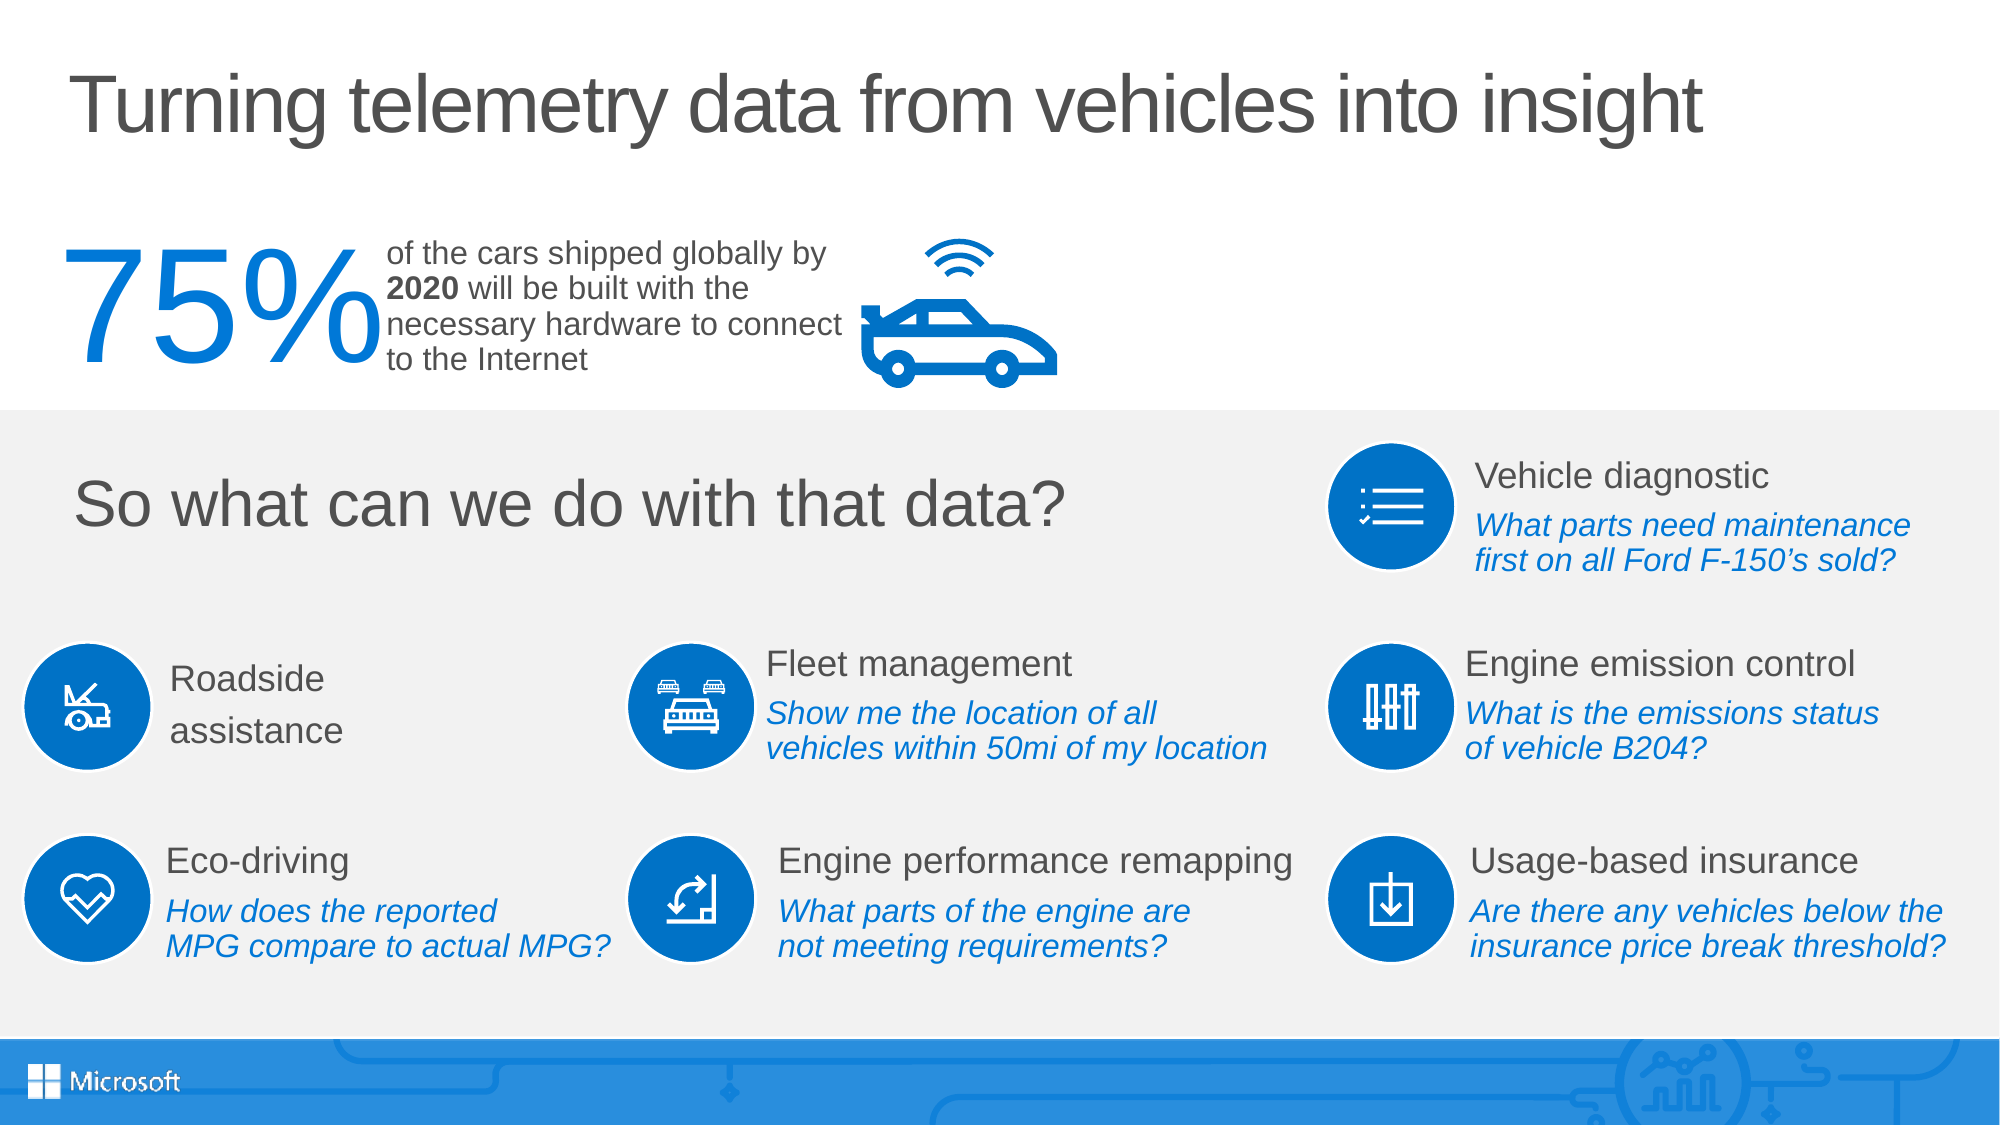

# Turning telemetry data from vehicles into insight
75%
of the cars shipped globally by 2020 will be built with the necessary hardware to connect to the Internet

Vehicle diagnostic
What parts need maintenance
first on all Ford F-150’s sold?

So what can we do with that data?
Fleet management
Show me the location of all
vehicles within 50mi of my location
Engine emission control
What is the emissions status
of vehicle B204?
Roadside
assistance

Engine performance remapping
What parts of the engine are
not meeting requirements?
Eco-driving
How does the reported
MPG compare to actual MPG?
Usage-based insurance
Are there any vehicles below the
insurance price break threshold?